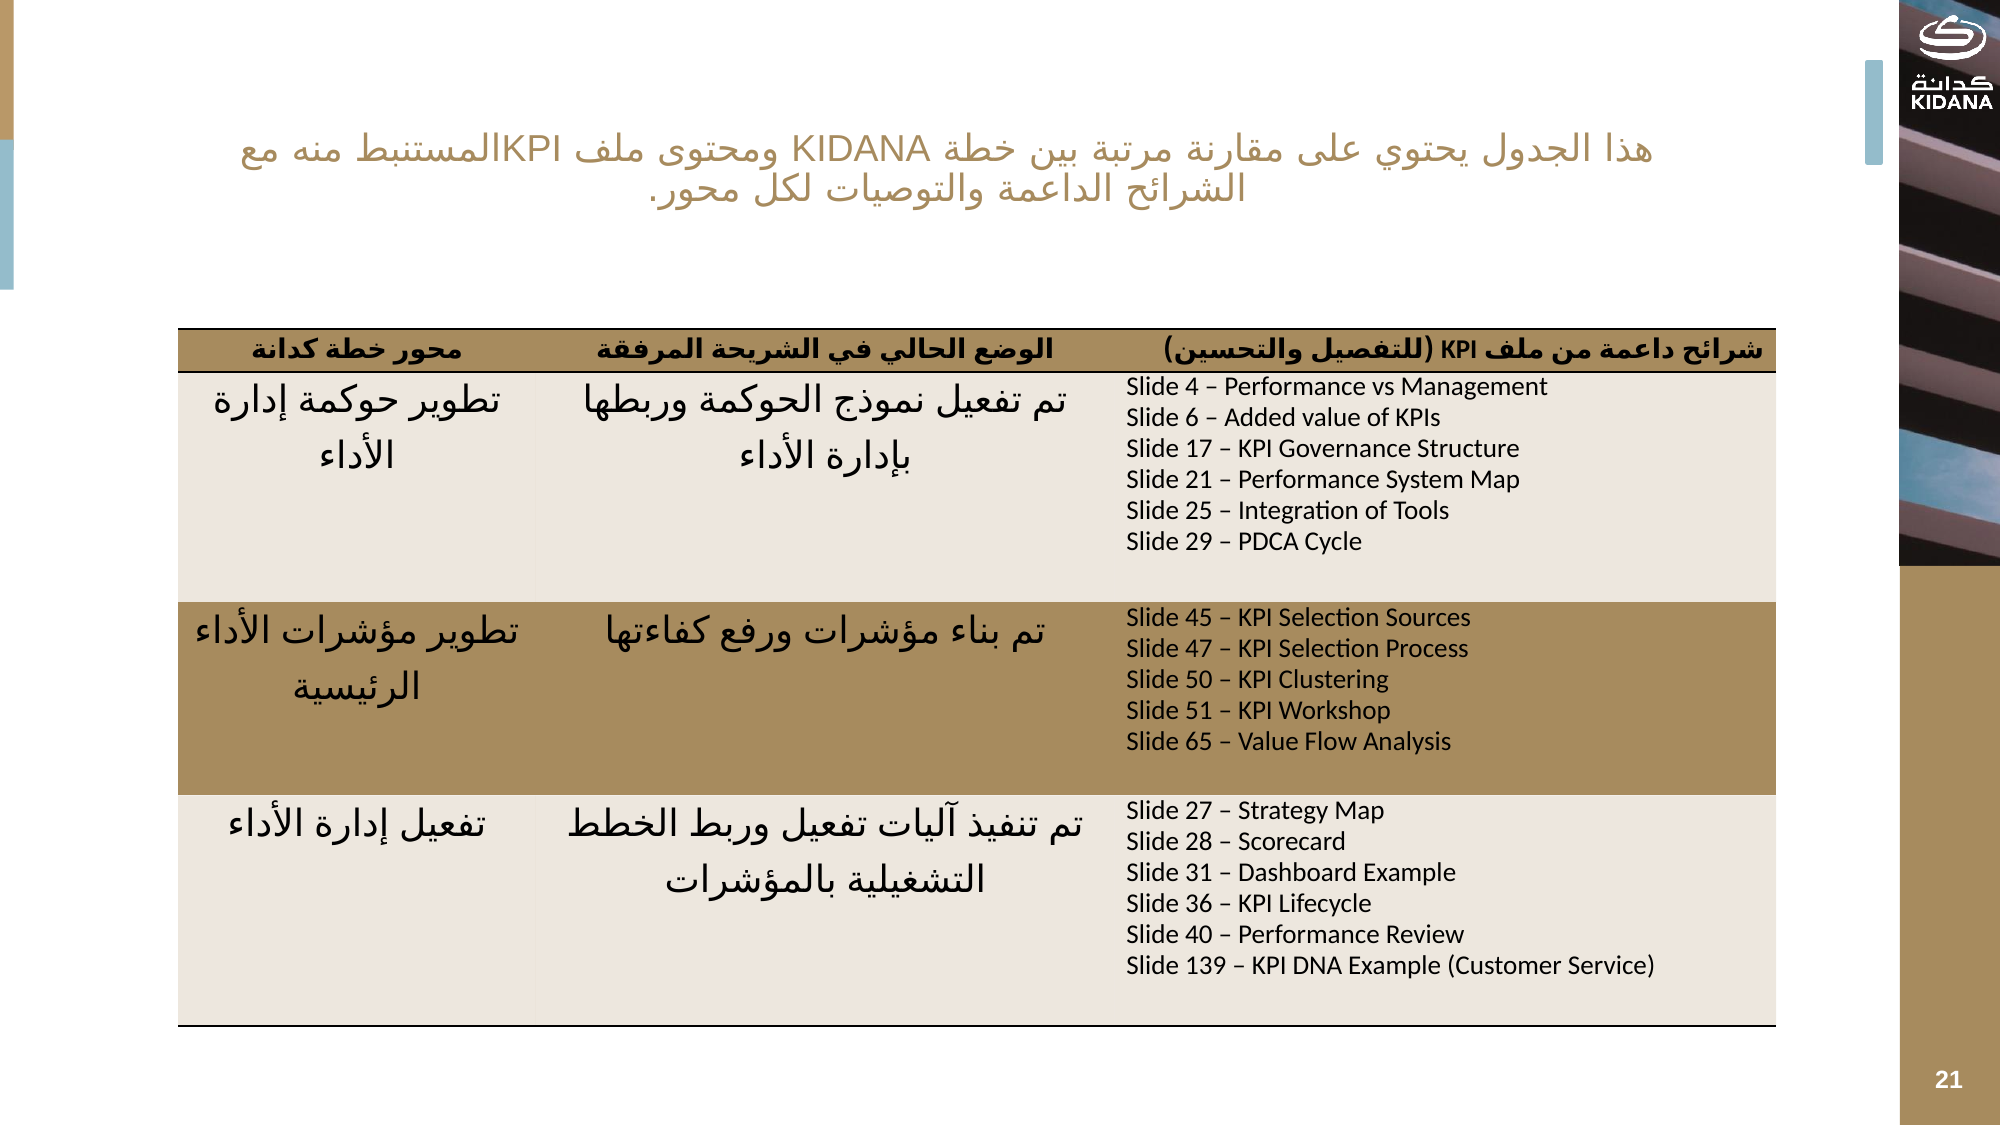

هذا الجدول يحتوي على مقارنة مرتبة بين خطة KIDANA ومحتوى ملف KPIالمستنبط منه مع الشرائح الداعمة والتوصيات لكل محور.
| محور خطة كدانة | الوضع الحالي في الشريحة المرفقة | شرائح داعمة من ملف KPI (للتفصيل والتحسين) |
| --- | --- | --- |
| تطوير حوكمة إدارة الأداء | تم تفعيل نموذج الحوكمة وربطها بإدارة الأداء | Slide 4 – Performance vs Management Slide 6 – Added value of KPIs Slide 17 – KPI Governance Structure Slide 21 – Performance System Map Slide 25 – Integration of Tools Slide 29 – PDCA Cycle |
| تطوير مؤشرات الأداء الرئيسية | تم بناء مؤشرات ورفع كفاءتها | Slide 45 – KPI Selection Sources Slide 47 – KPI Selection Process Slide 50 – KPI Clustering Slide 51 – KPI Workshop Slide 65 – Value Flow Analysis |
| تفعيل إدارة الأداء | تم تنفيذ آليات تفعيل وربط الخطط التشغيلية بالمؤشرات | Slide 27 – Strategy Map Slide 28 – Scorecard Slide 31 – Dashboard Example Slide 36 – KPI Lifecycle Slide 40 – Performance Review Slide 139 – KPI DNA Example (Customer Service) |